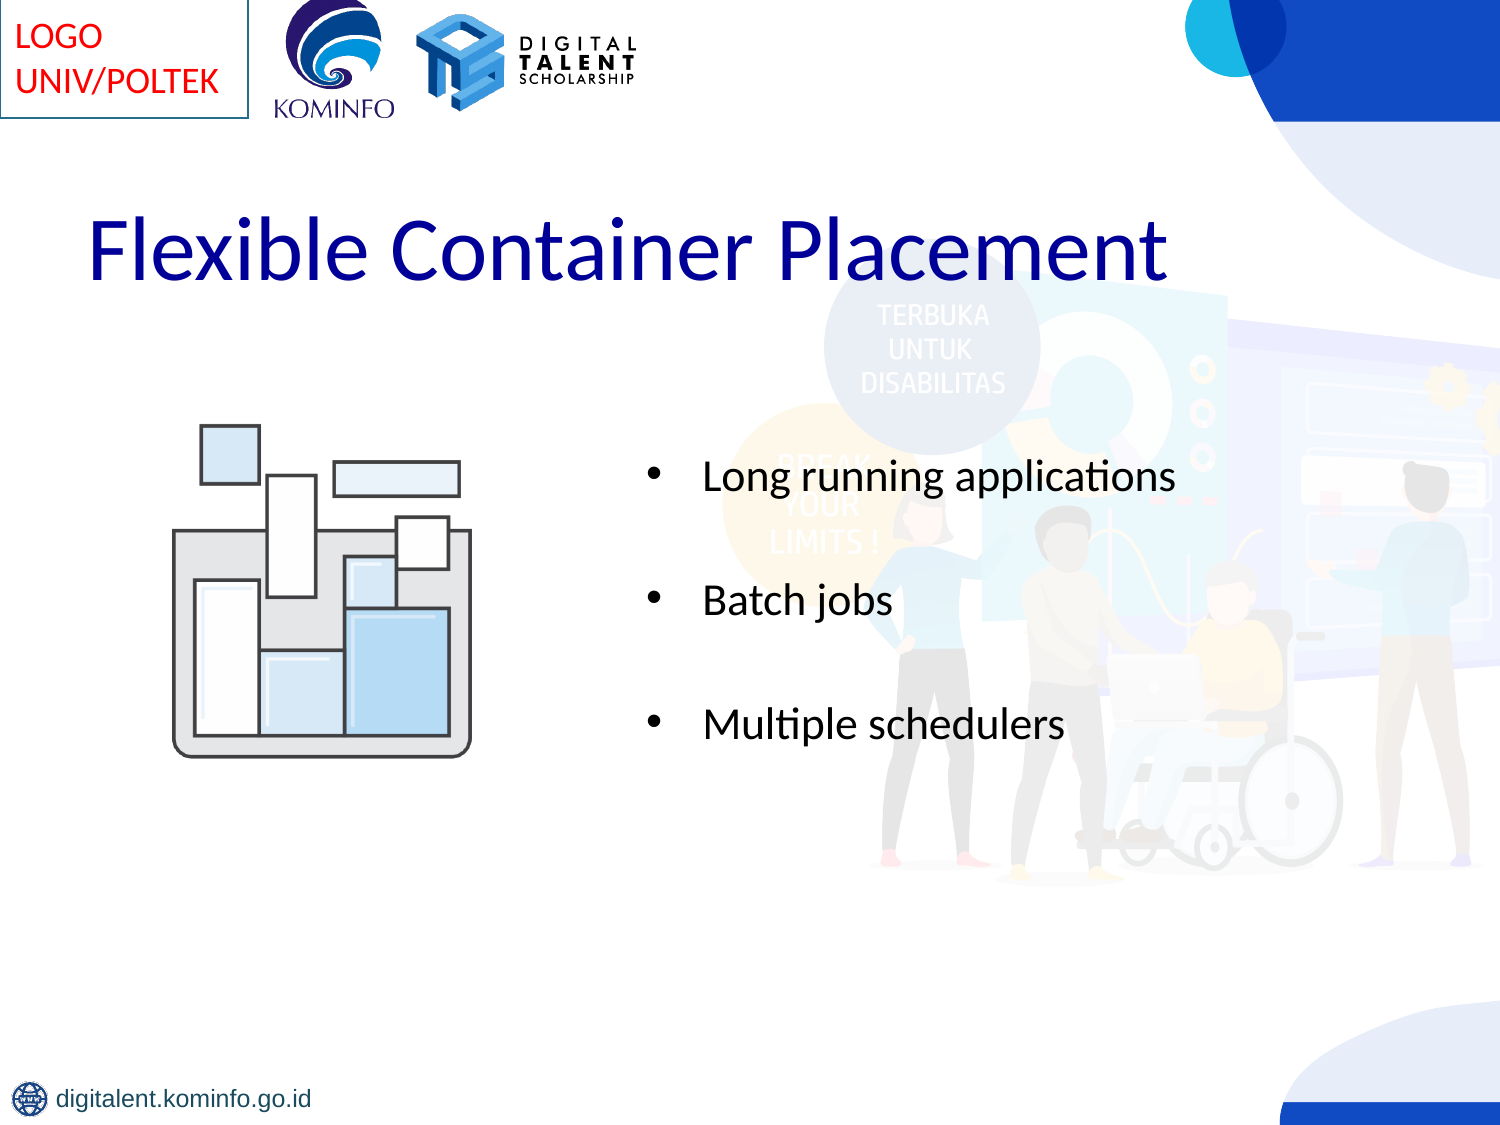

# Flexible Container Placement

Long running applications

Batch jobs

Multiple schedulers